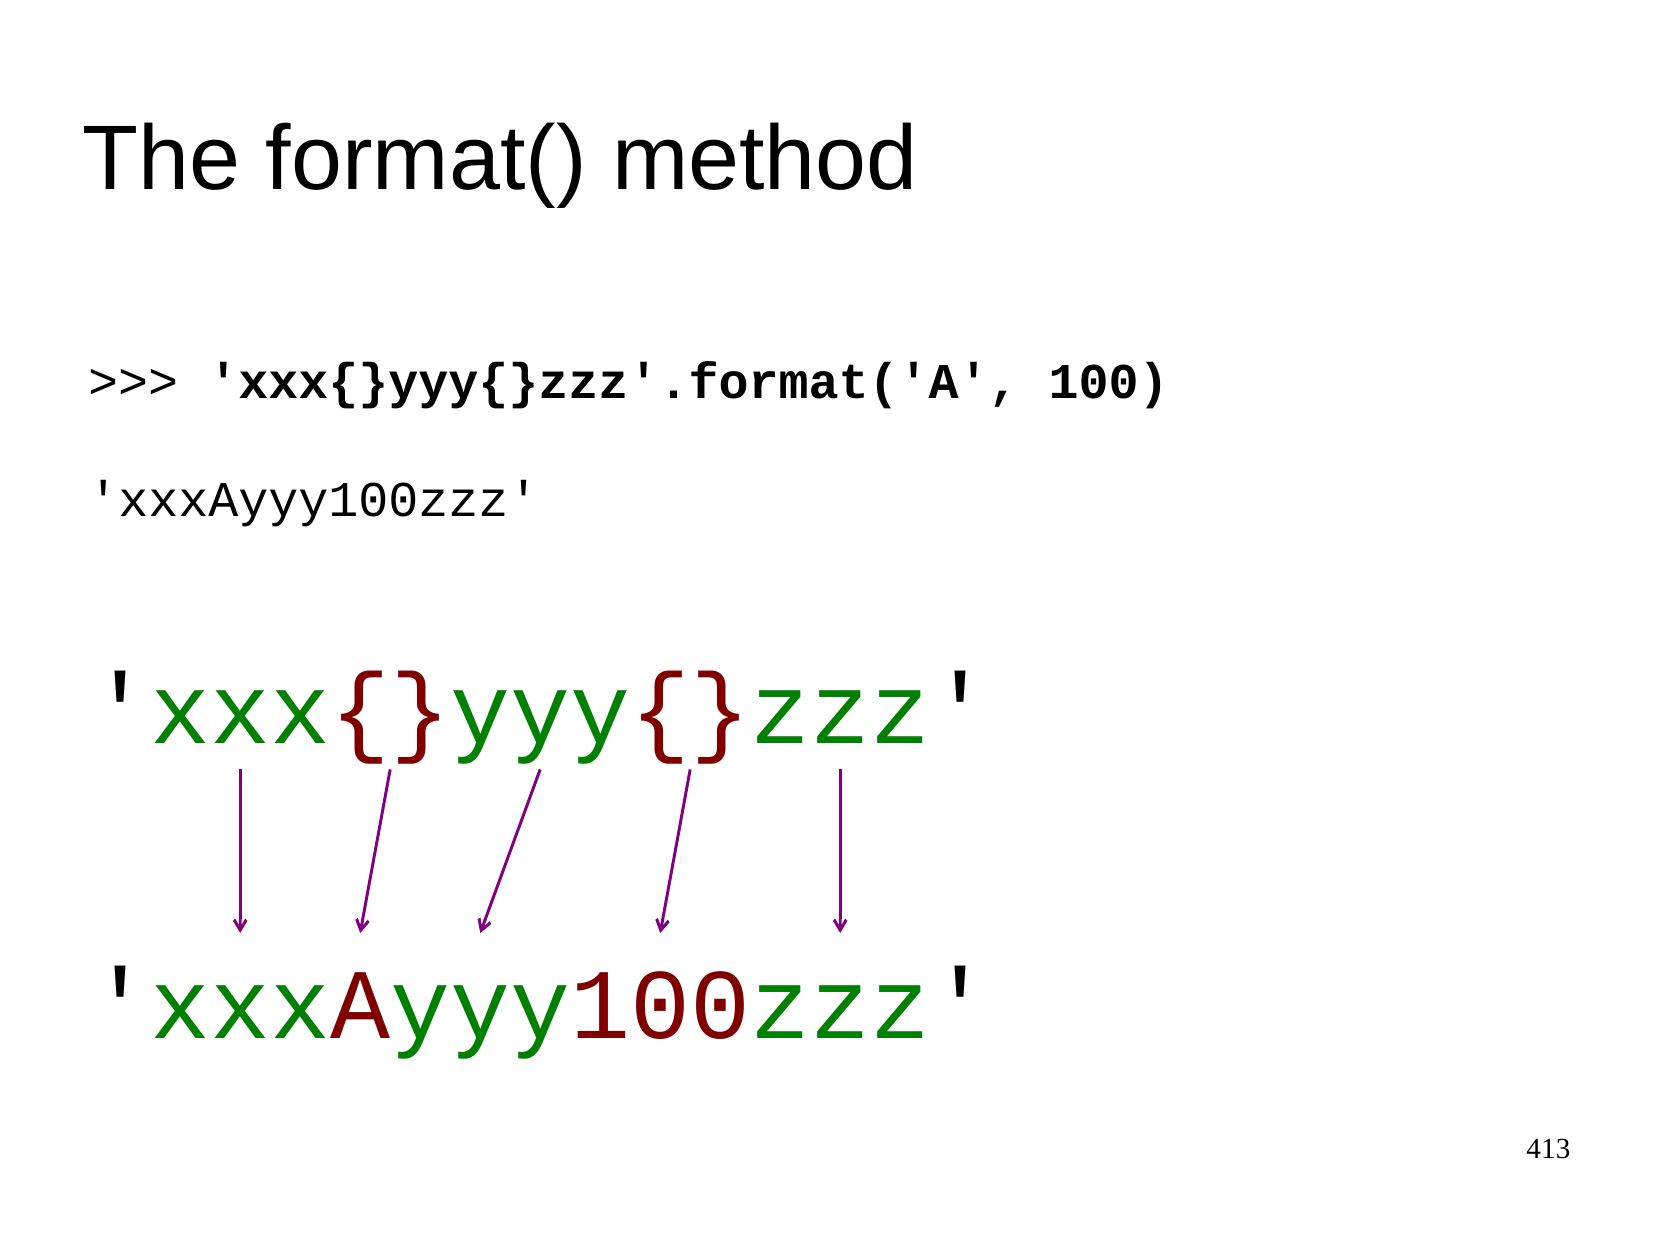

The format() method
>>>
'xxx{}yyy{}zzz'.format('A', 100)
'xxxAyyy100zzz'
'
xxx
{}
yyy
{}
zzz
'
'
xxx
A
yyy
100
zzz
'
413